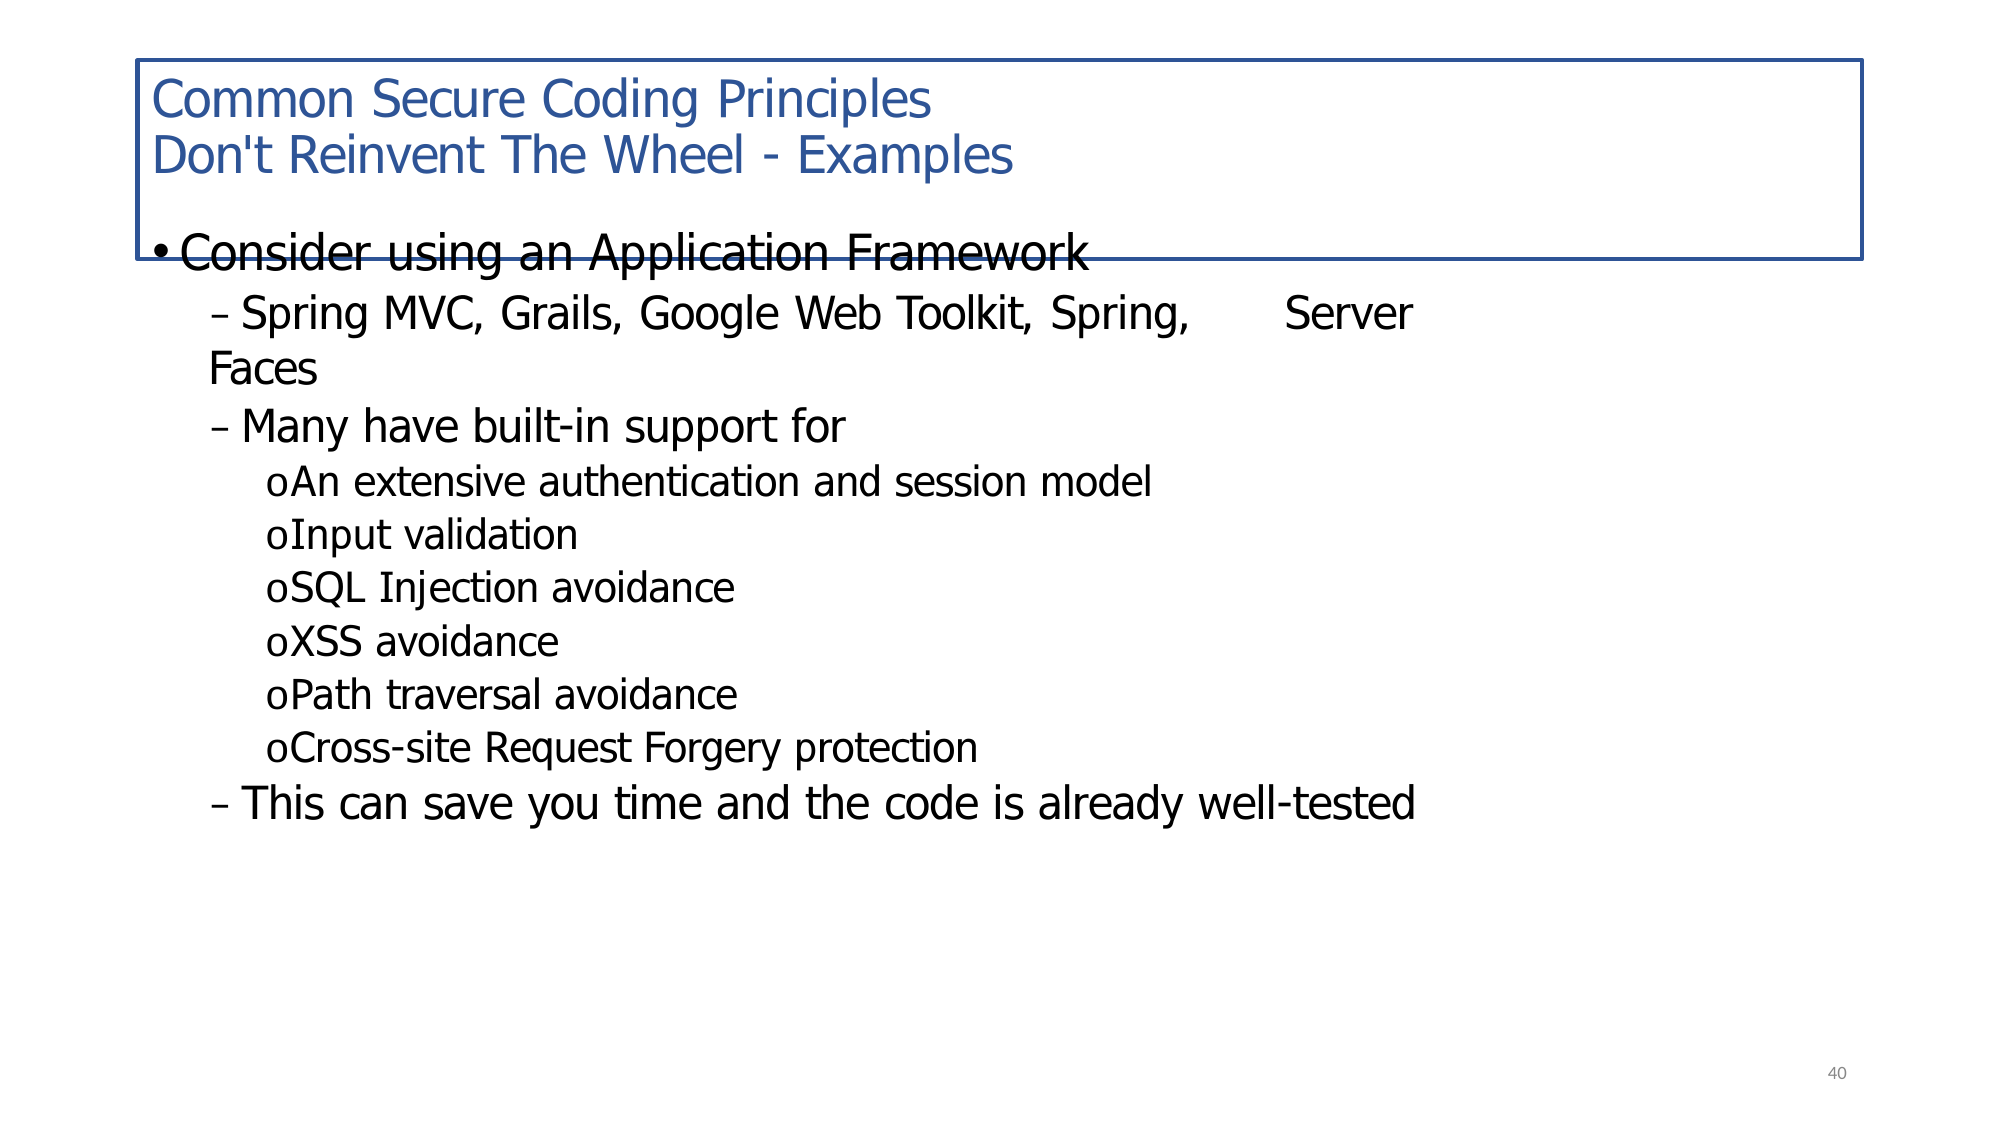

# Common Secure Coding Principles  Don't Reinvent The Wheel - Examples
Consider using an Application Framework
– Spring MVC, Grails, Google Web Toolkit, Spring,	Server Faces
– Many have built-in support for
oAn extensive authentication and session model
oInput validation
oSQL Injection avoidance
oXSS avoidance
oPath traversal avoidance
oCross-site Request Forgery protection
– This can save you time and the code is already well-tested
40